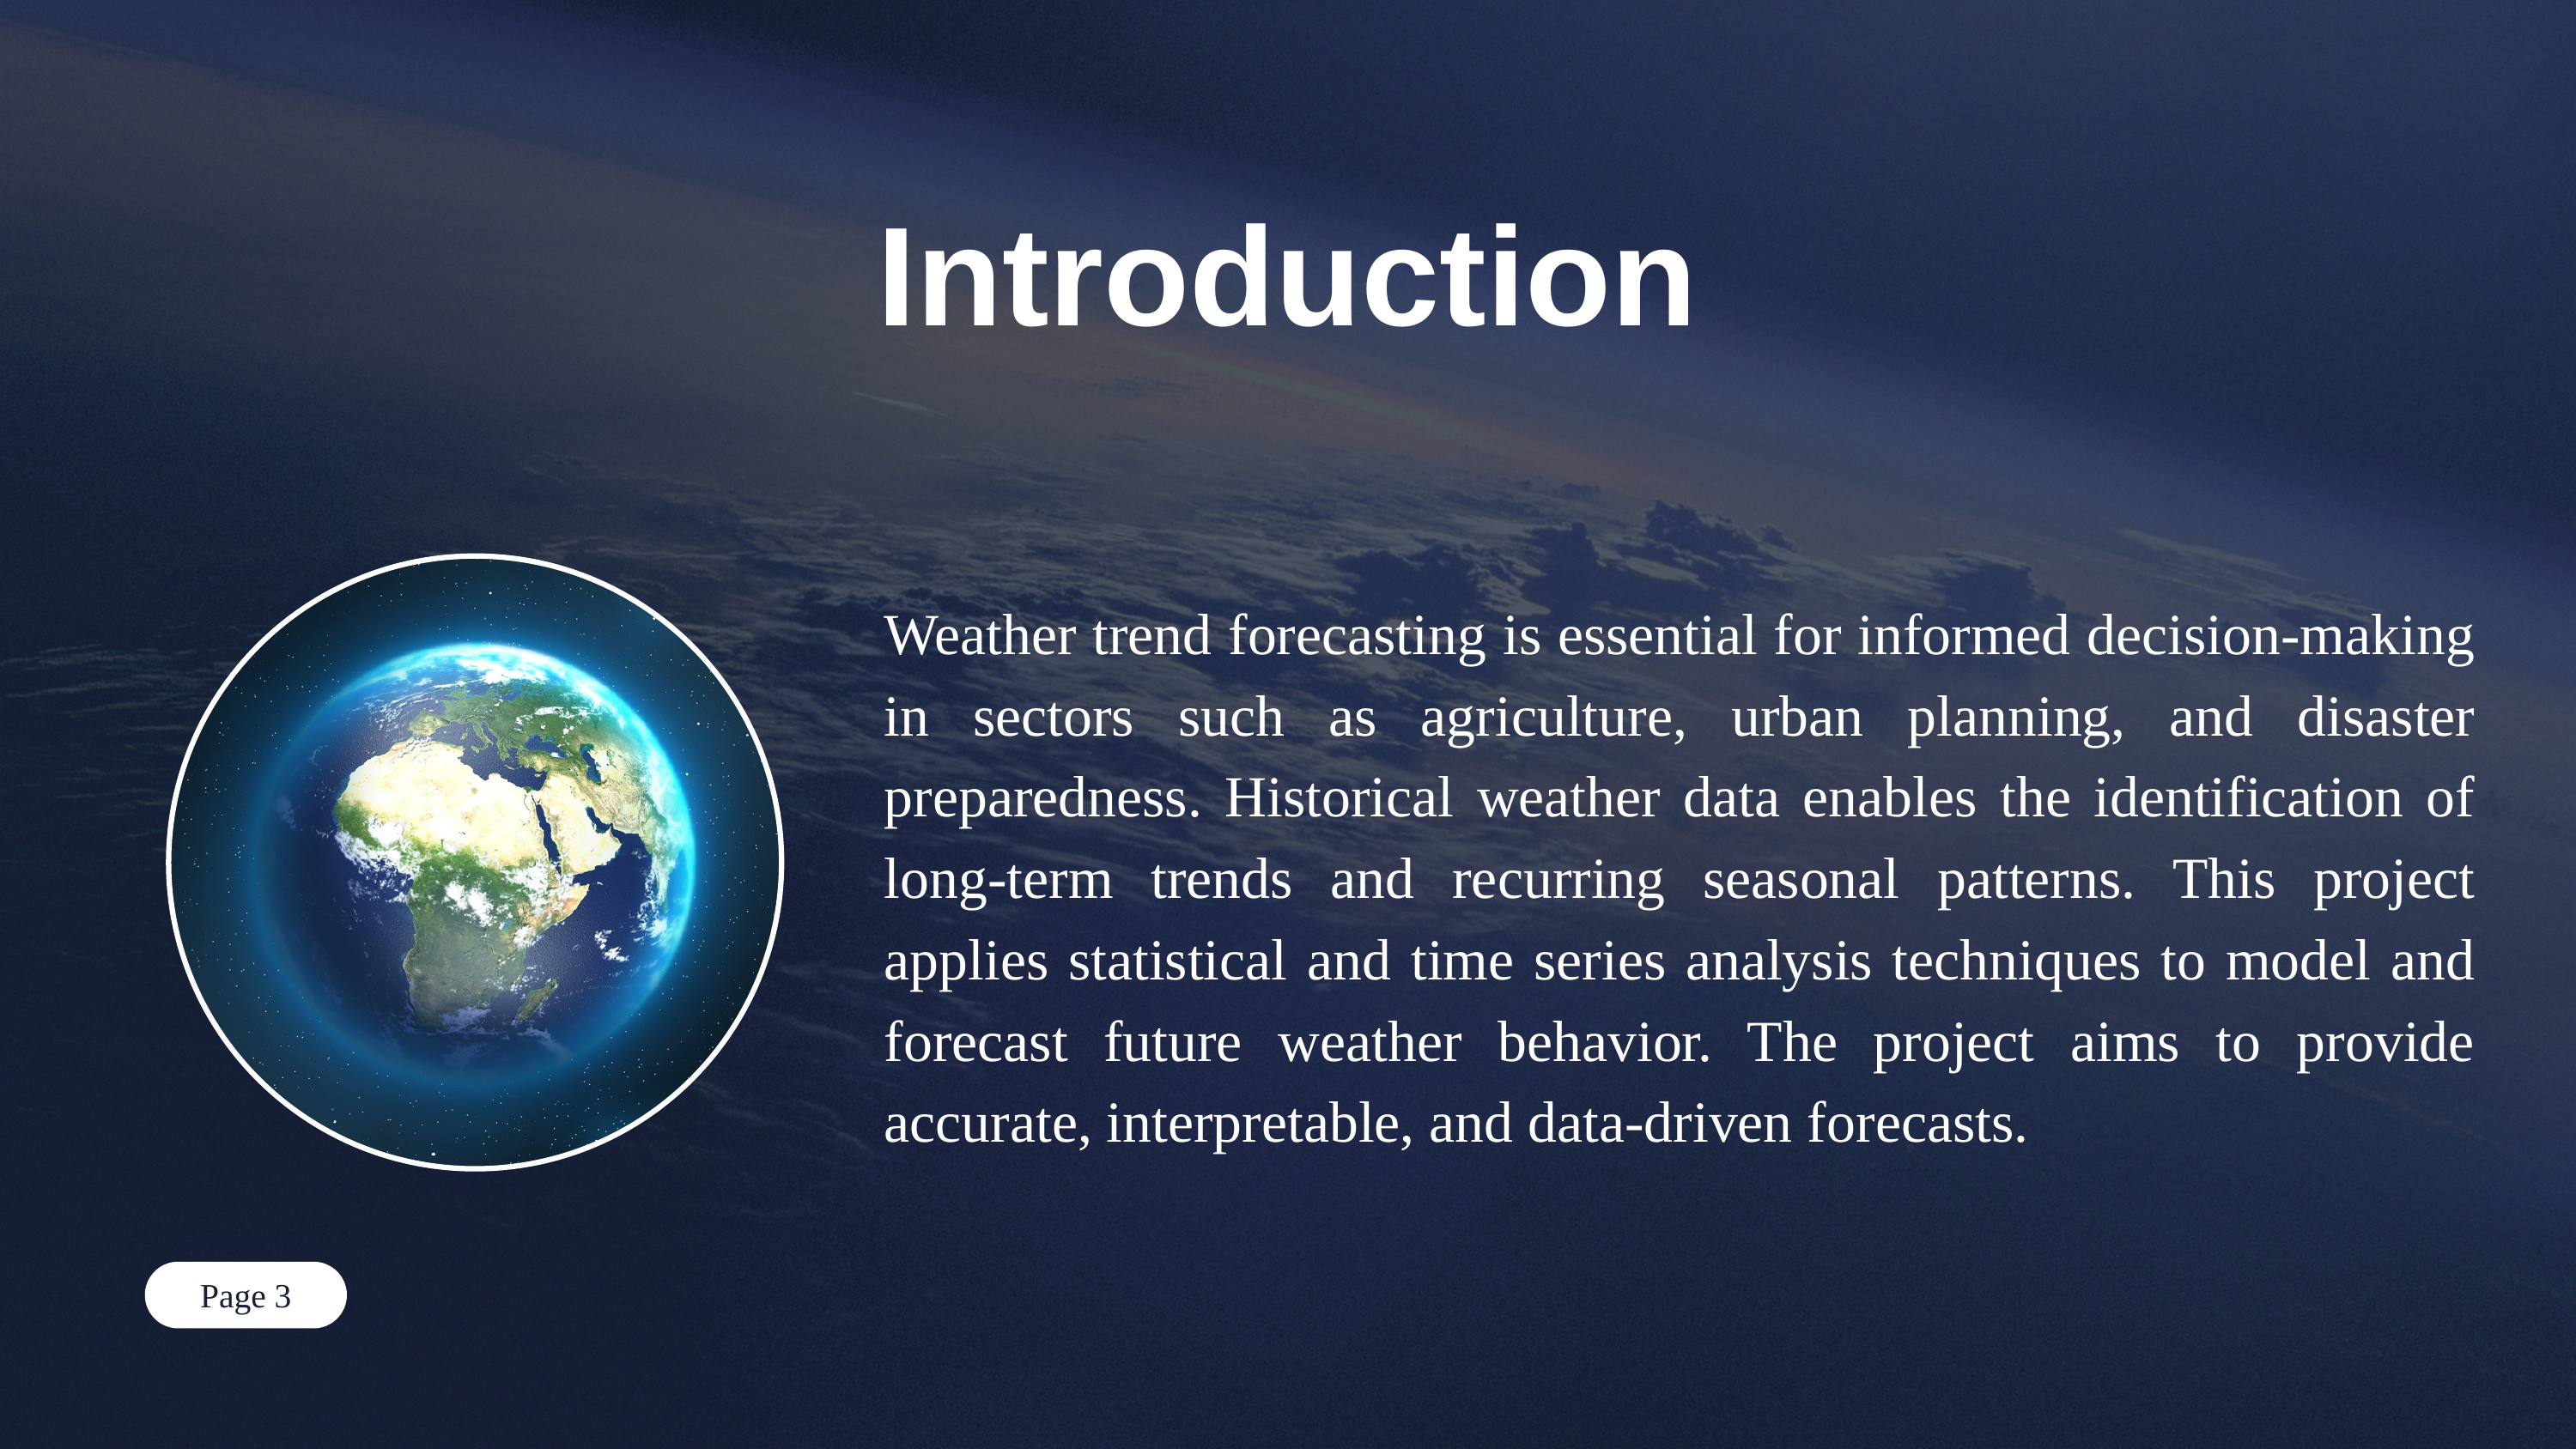

Introduction

Weather trend forecasting is essential for informed decision-making in sectors such as agriculture, urban planning, and disaster preparedness. Historical weather data enables the identification of long-term trends and recurring seasonal patterns. This project applies statistical and time series analysis techniques to model and forecast future weather behavior. The project aims to provide accurate, interpretable, and data-driven forecasts.

Page 3